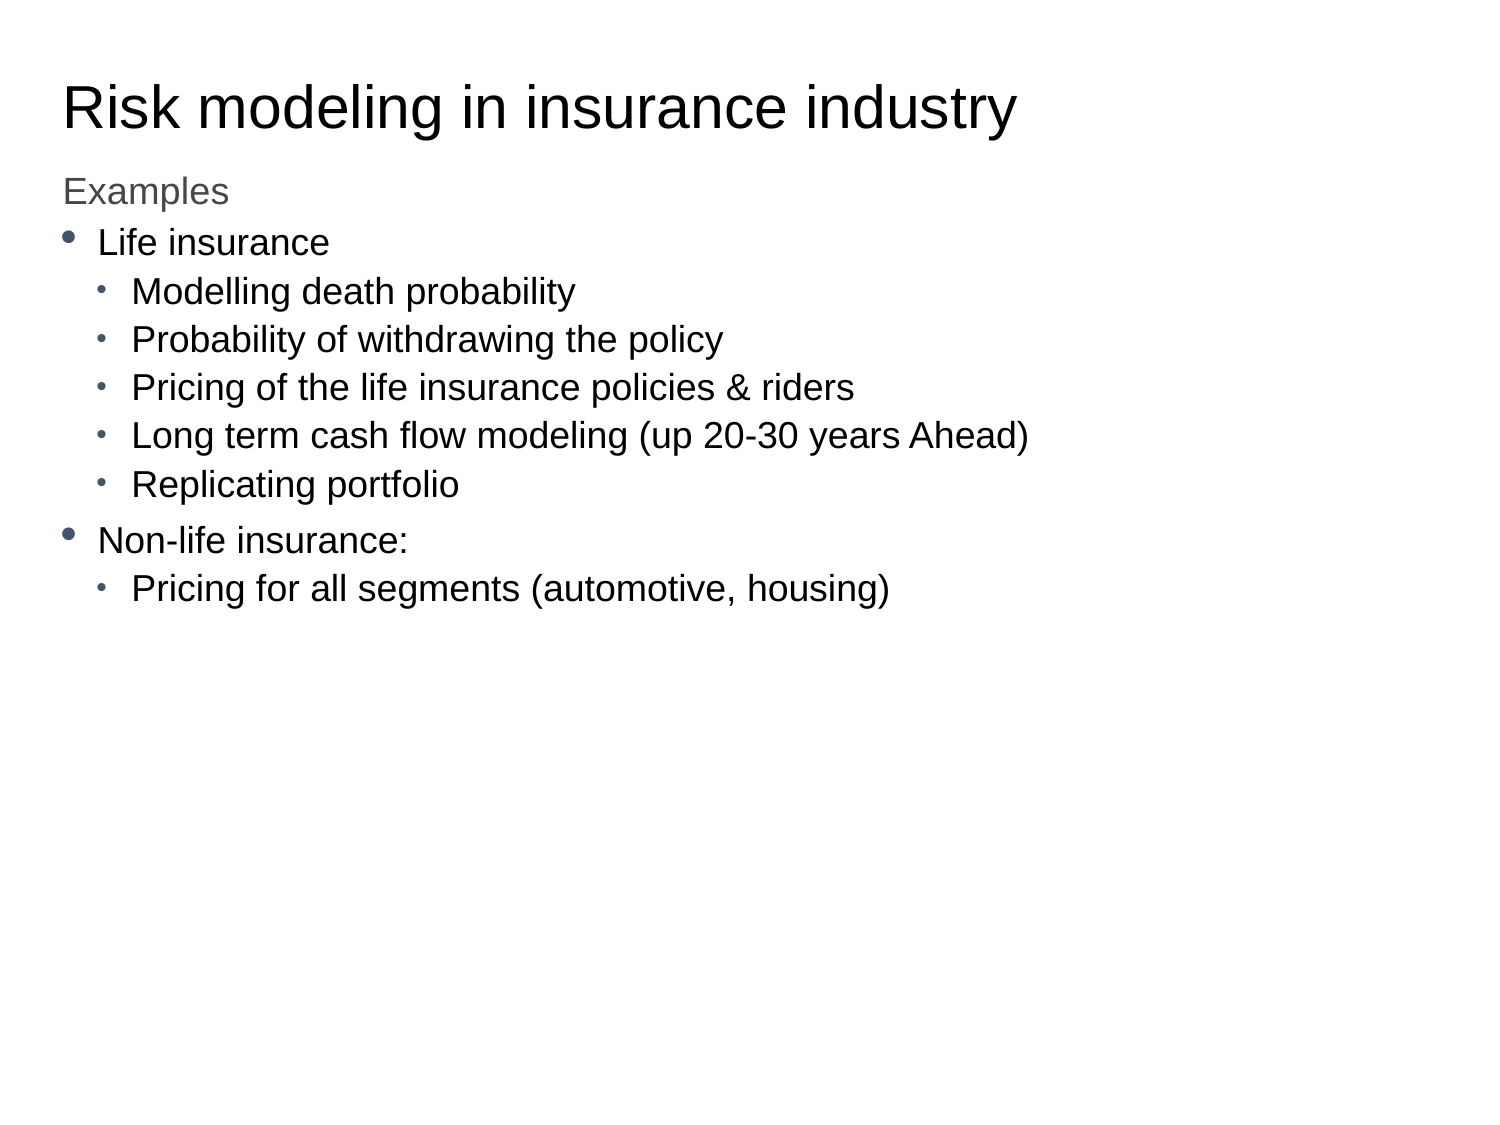

# Risk modeling in insurance industry
Examples
Life insurance
Modelling death probability
Probability of withdrawing the policy
Pricing of the life insurance policies & riders
Long term cash flow modeling (up 20-30 years Ahead)
Replicating portfolio
Non-life insurance:
Pricing for all segments (automotive, housing)